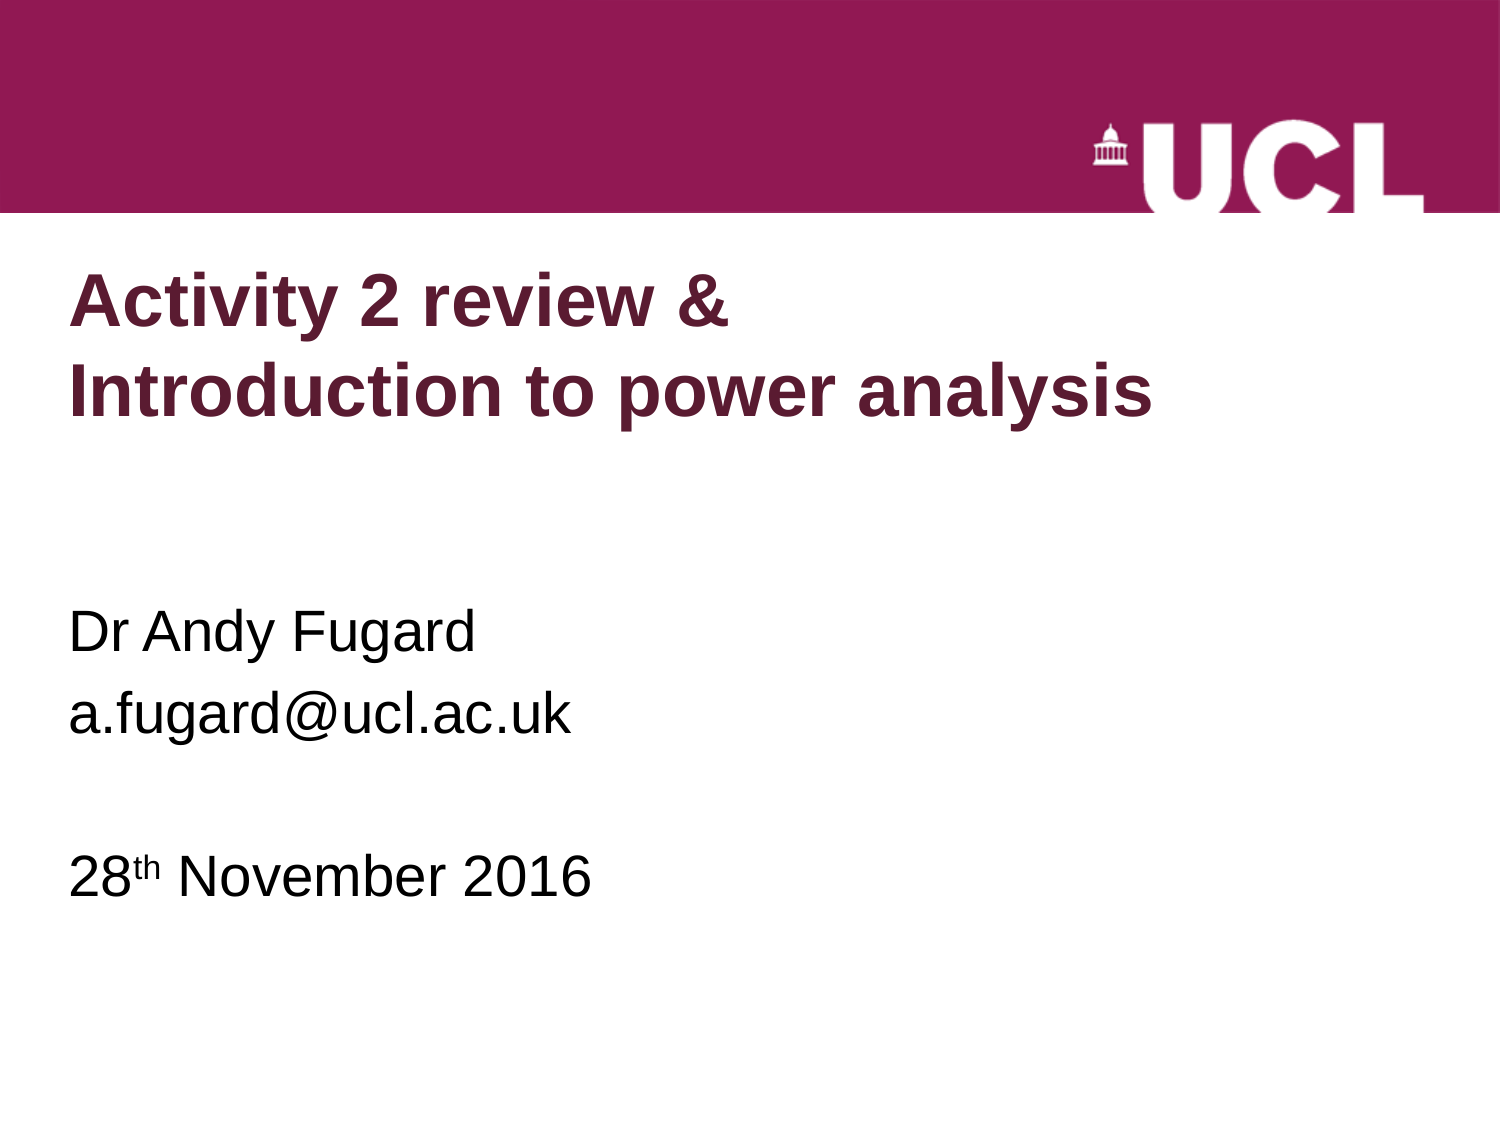

# Activity 2 review & Introduction to power analysis
Dr Andy Fugard
a.fugard@ucl.ac.uk

28th November 2016